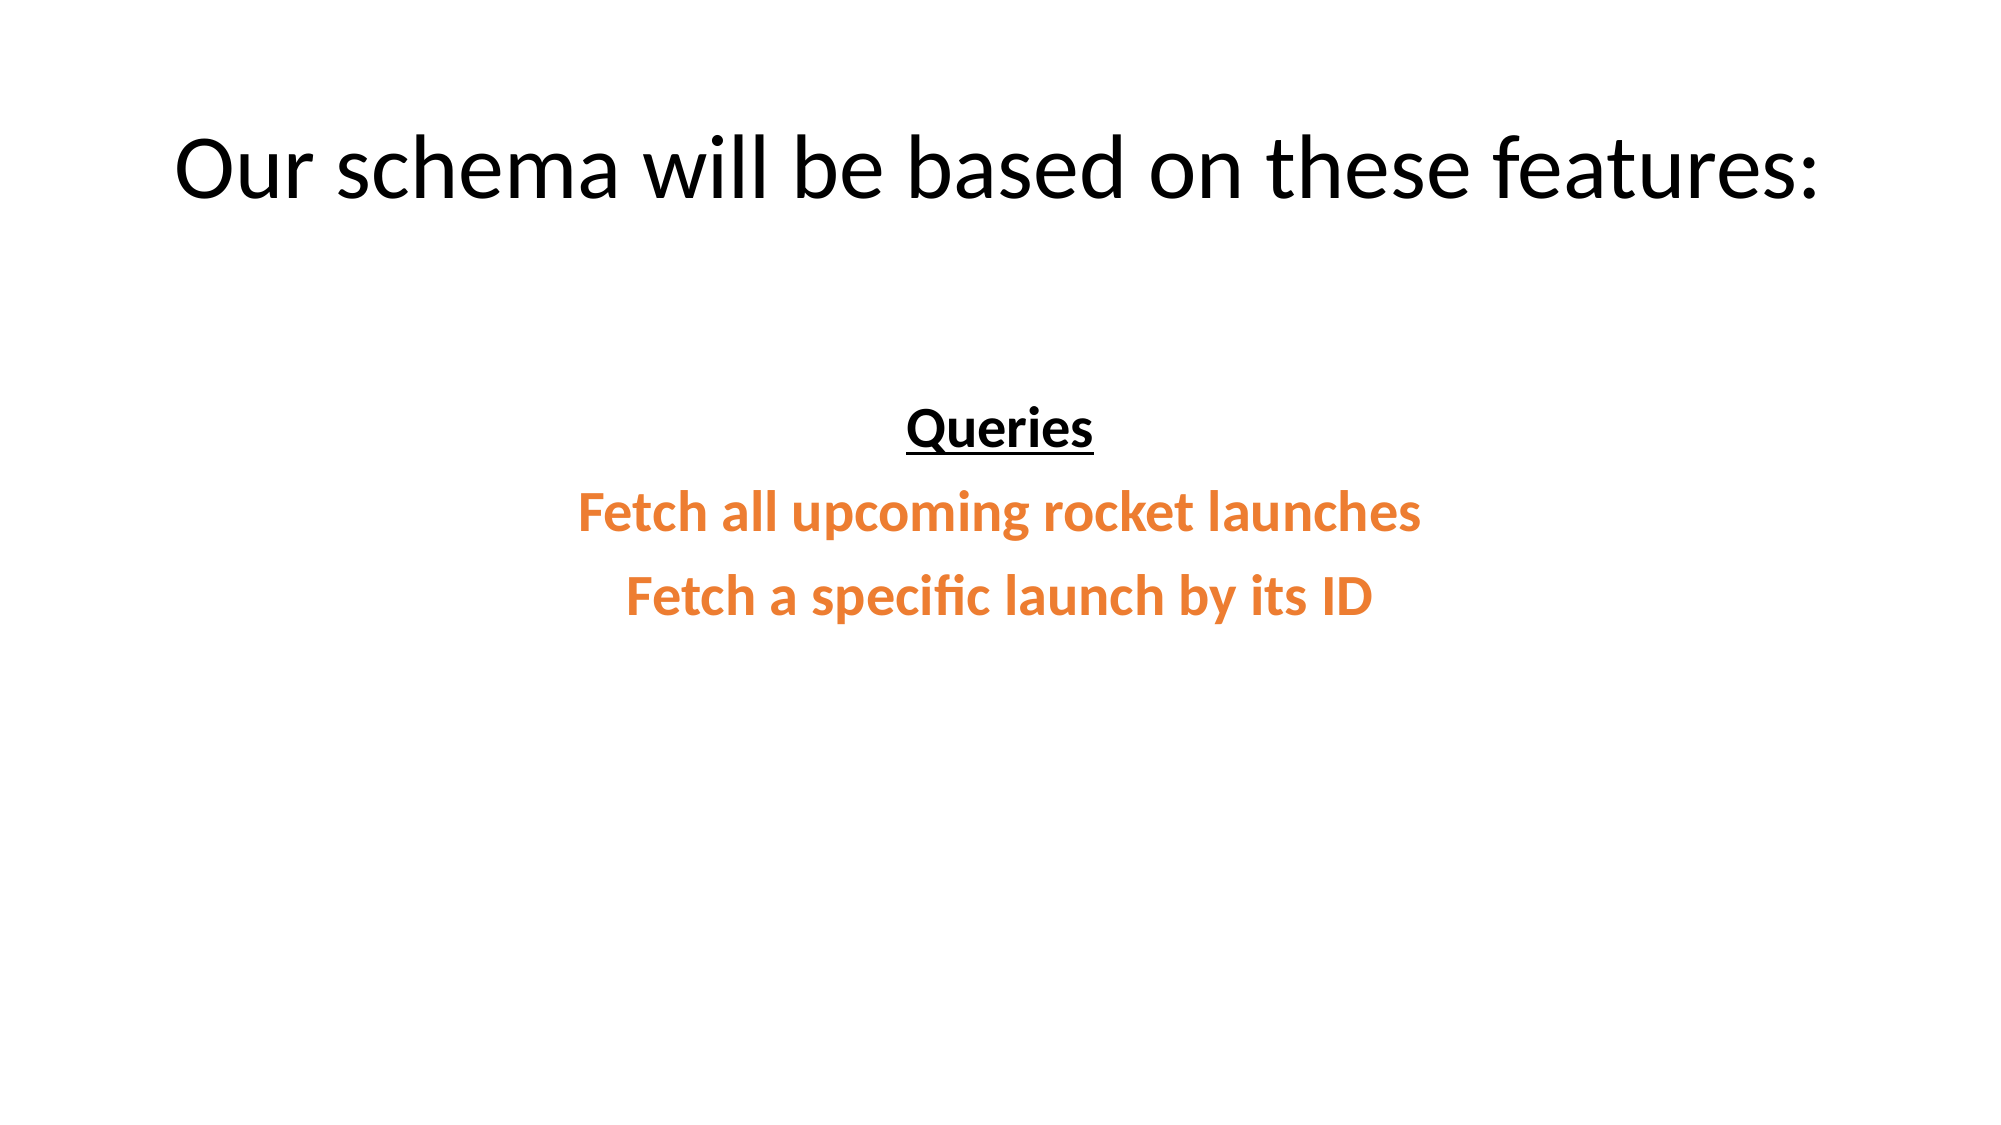

# Our schema will be based on these features:

Queries
Fetch all upcoming rocket launches
Fetch a specific launch by its ID